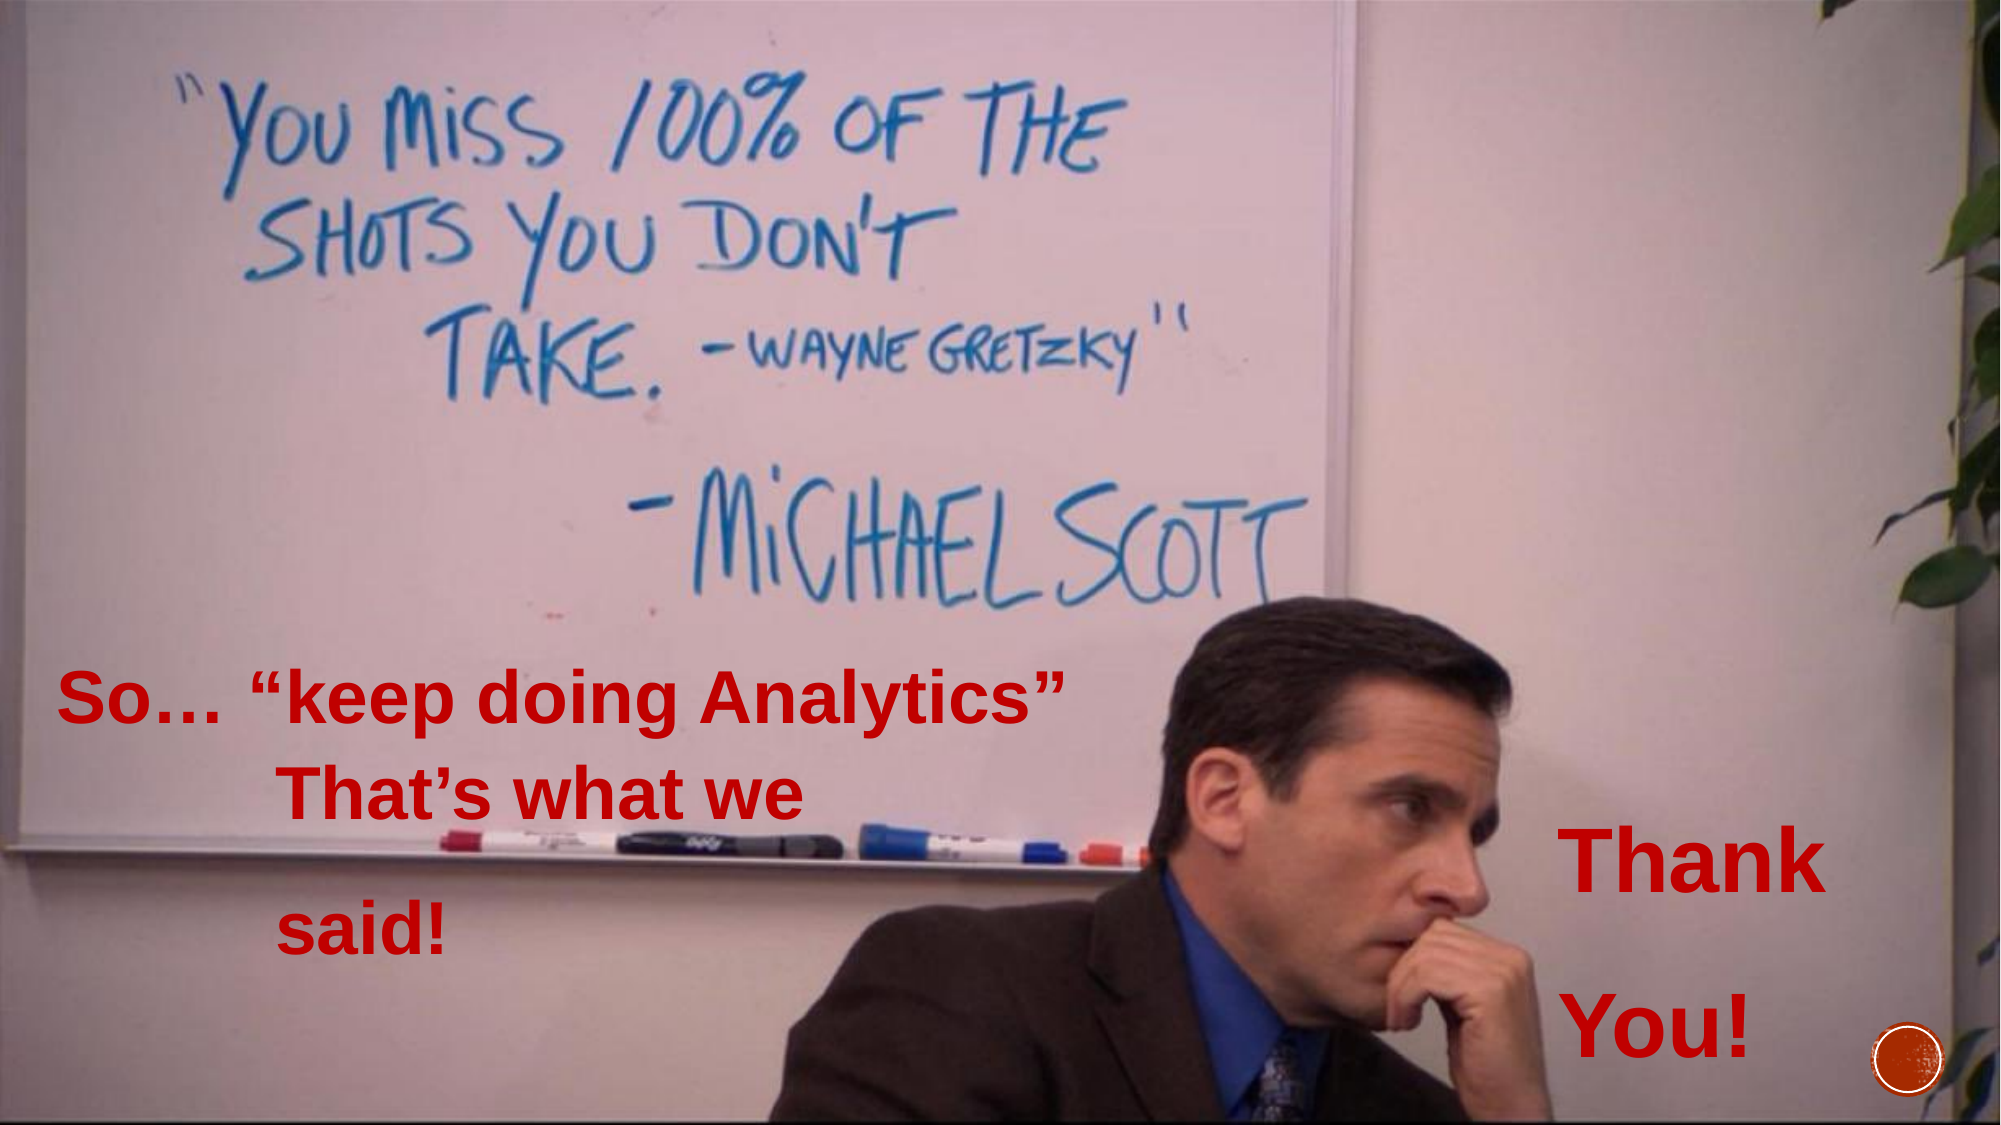

So… “keep doing Analytics”
That’s what we said!
Thank You!